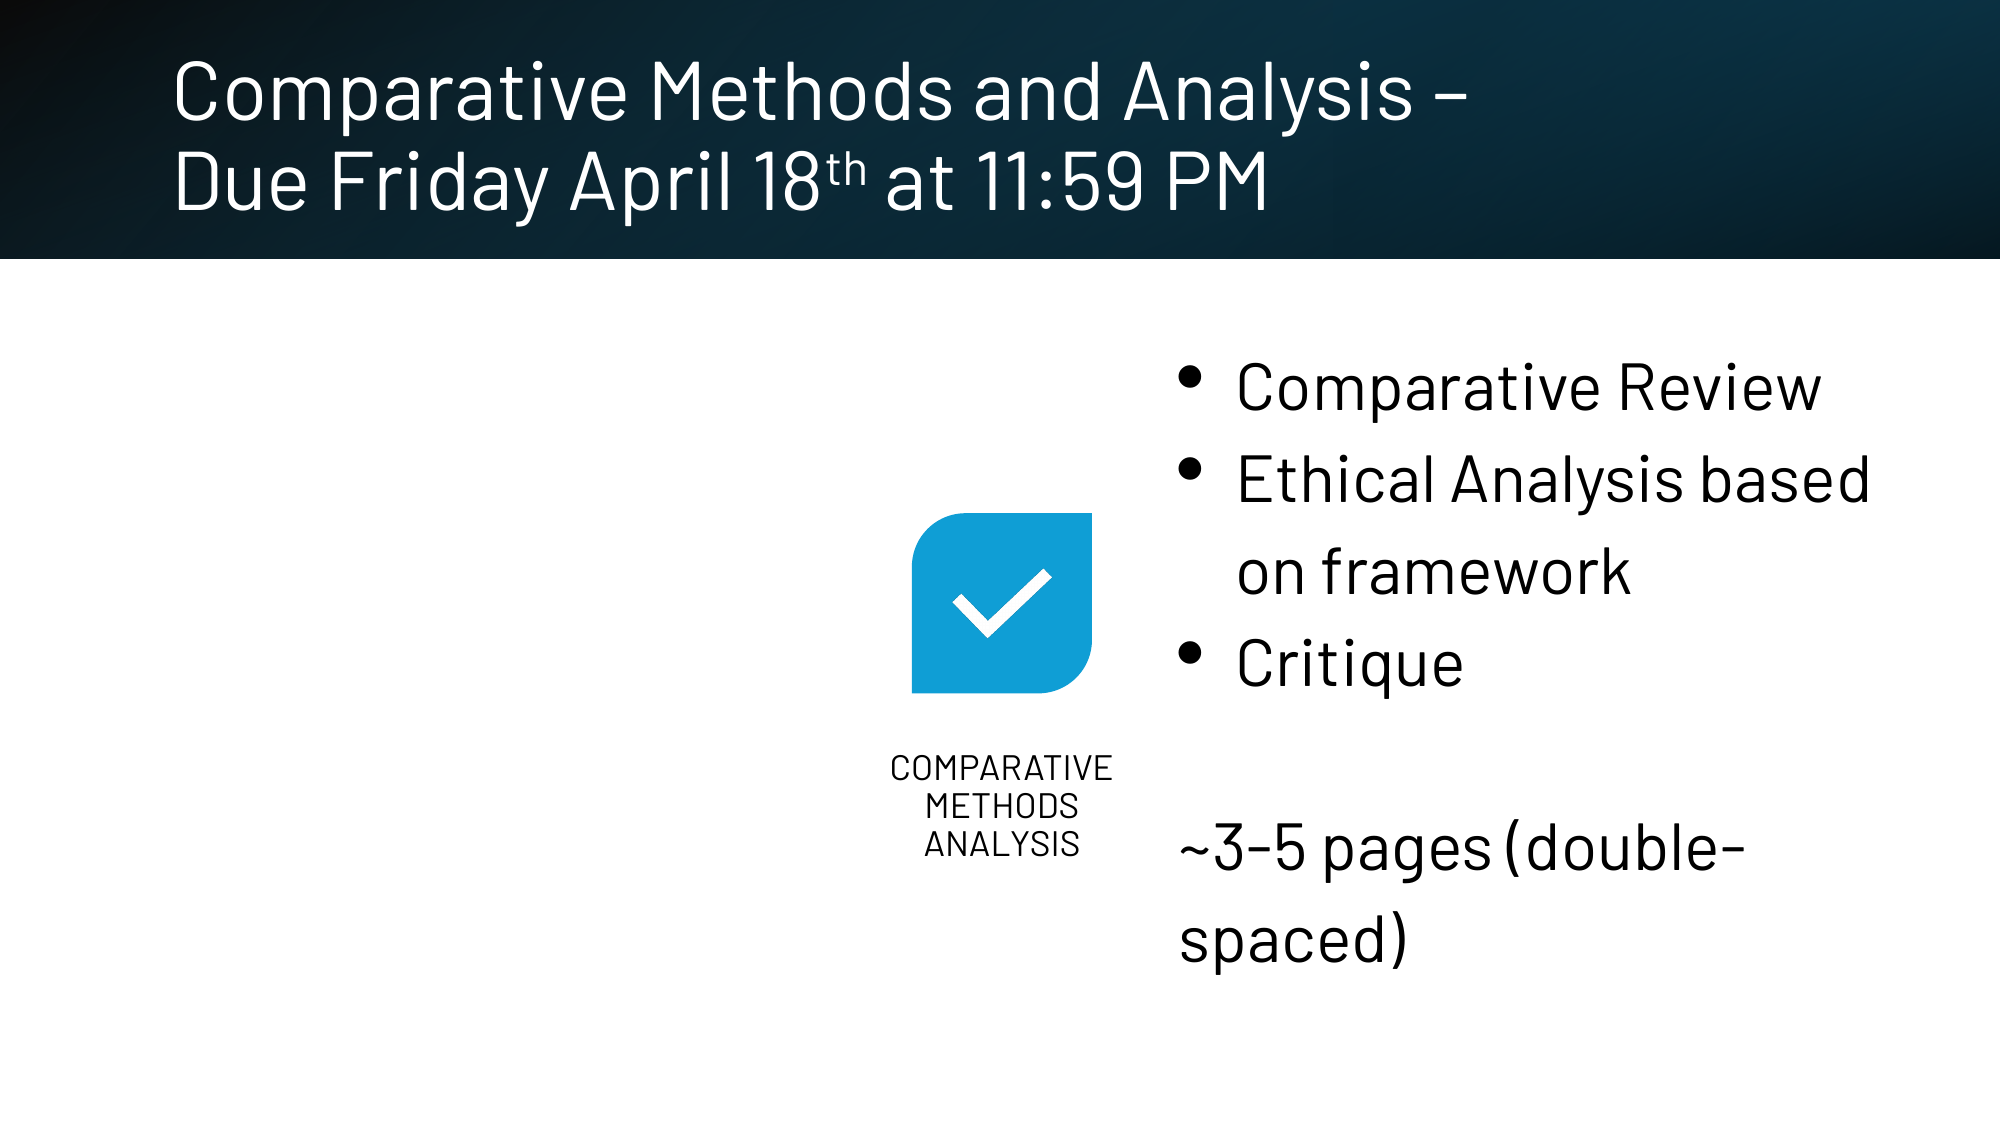

# Comparative Methods and Analysis – Due Friday April 18th at 11:59 PM

Comparative Review
Ethical Analysis based on framework
Critique

~3-5 pages (double-spaced)

Proposal
Data Description and Exploration
Comparative Methods Analysis
Final Presentation
Final Paper